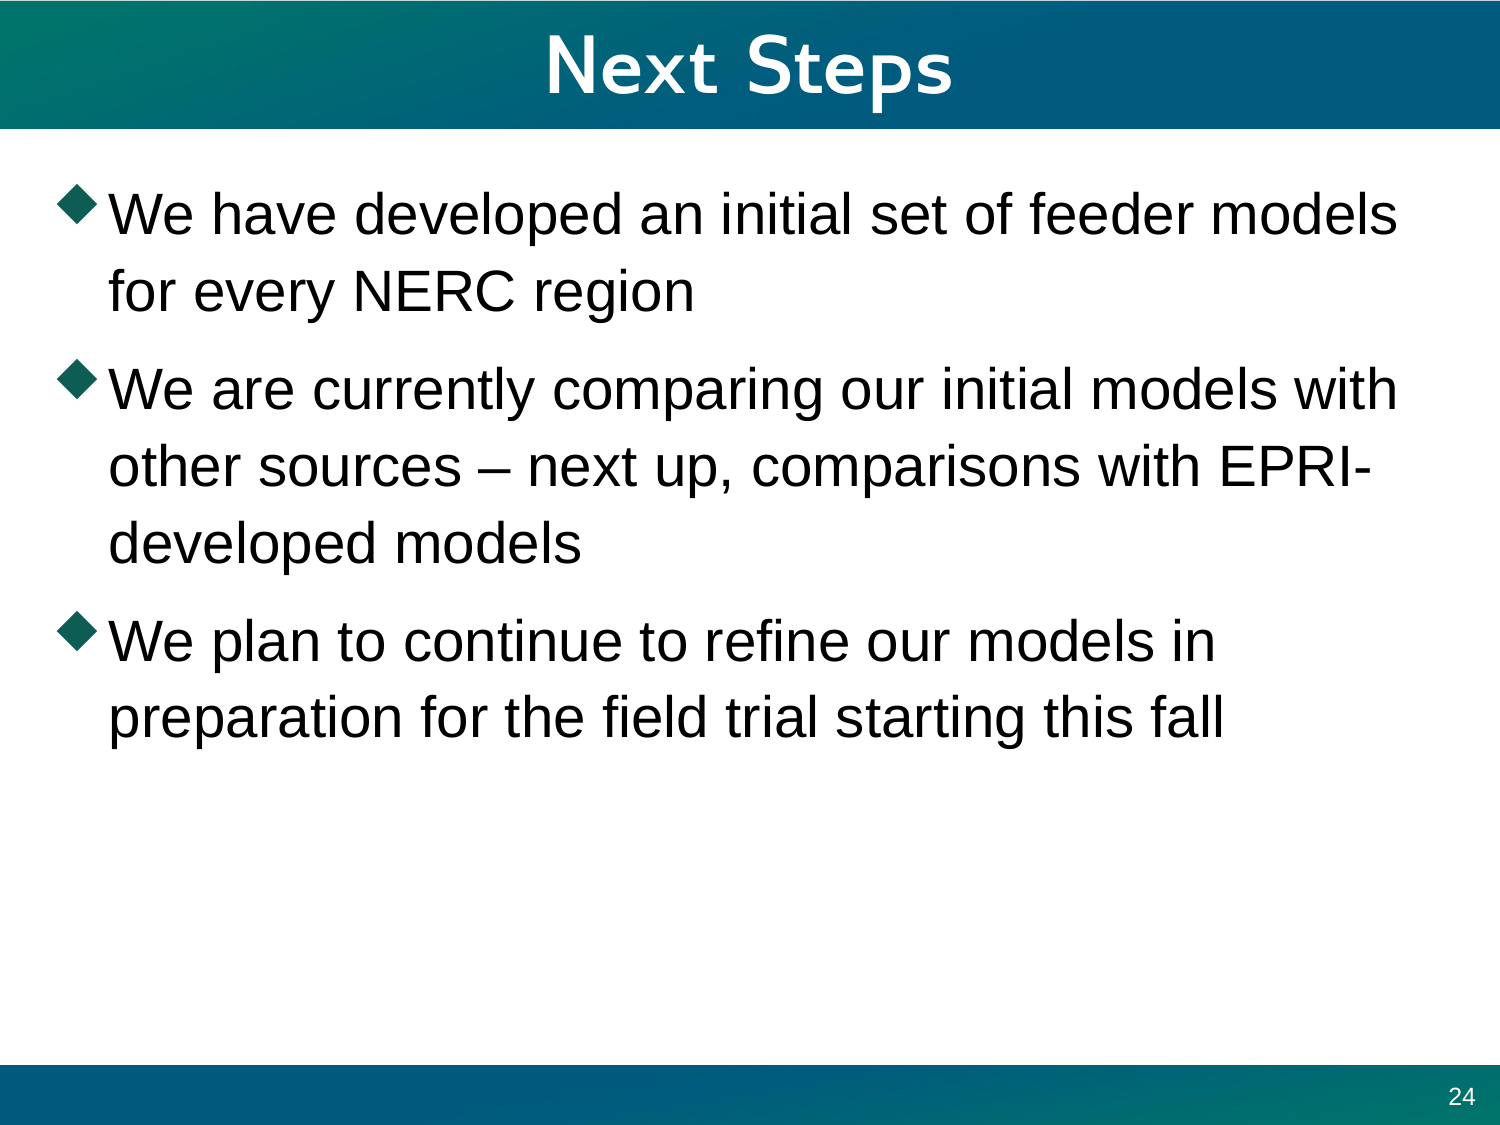

# Next Steps
We have developed an initial set of feeder models for every NERC region
We are currently comparing our initial models with other sources – next up, comparisons with EPRI-developed models
We plan to continue to refine our models in preparation for the field trial starting this fall
24